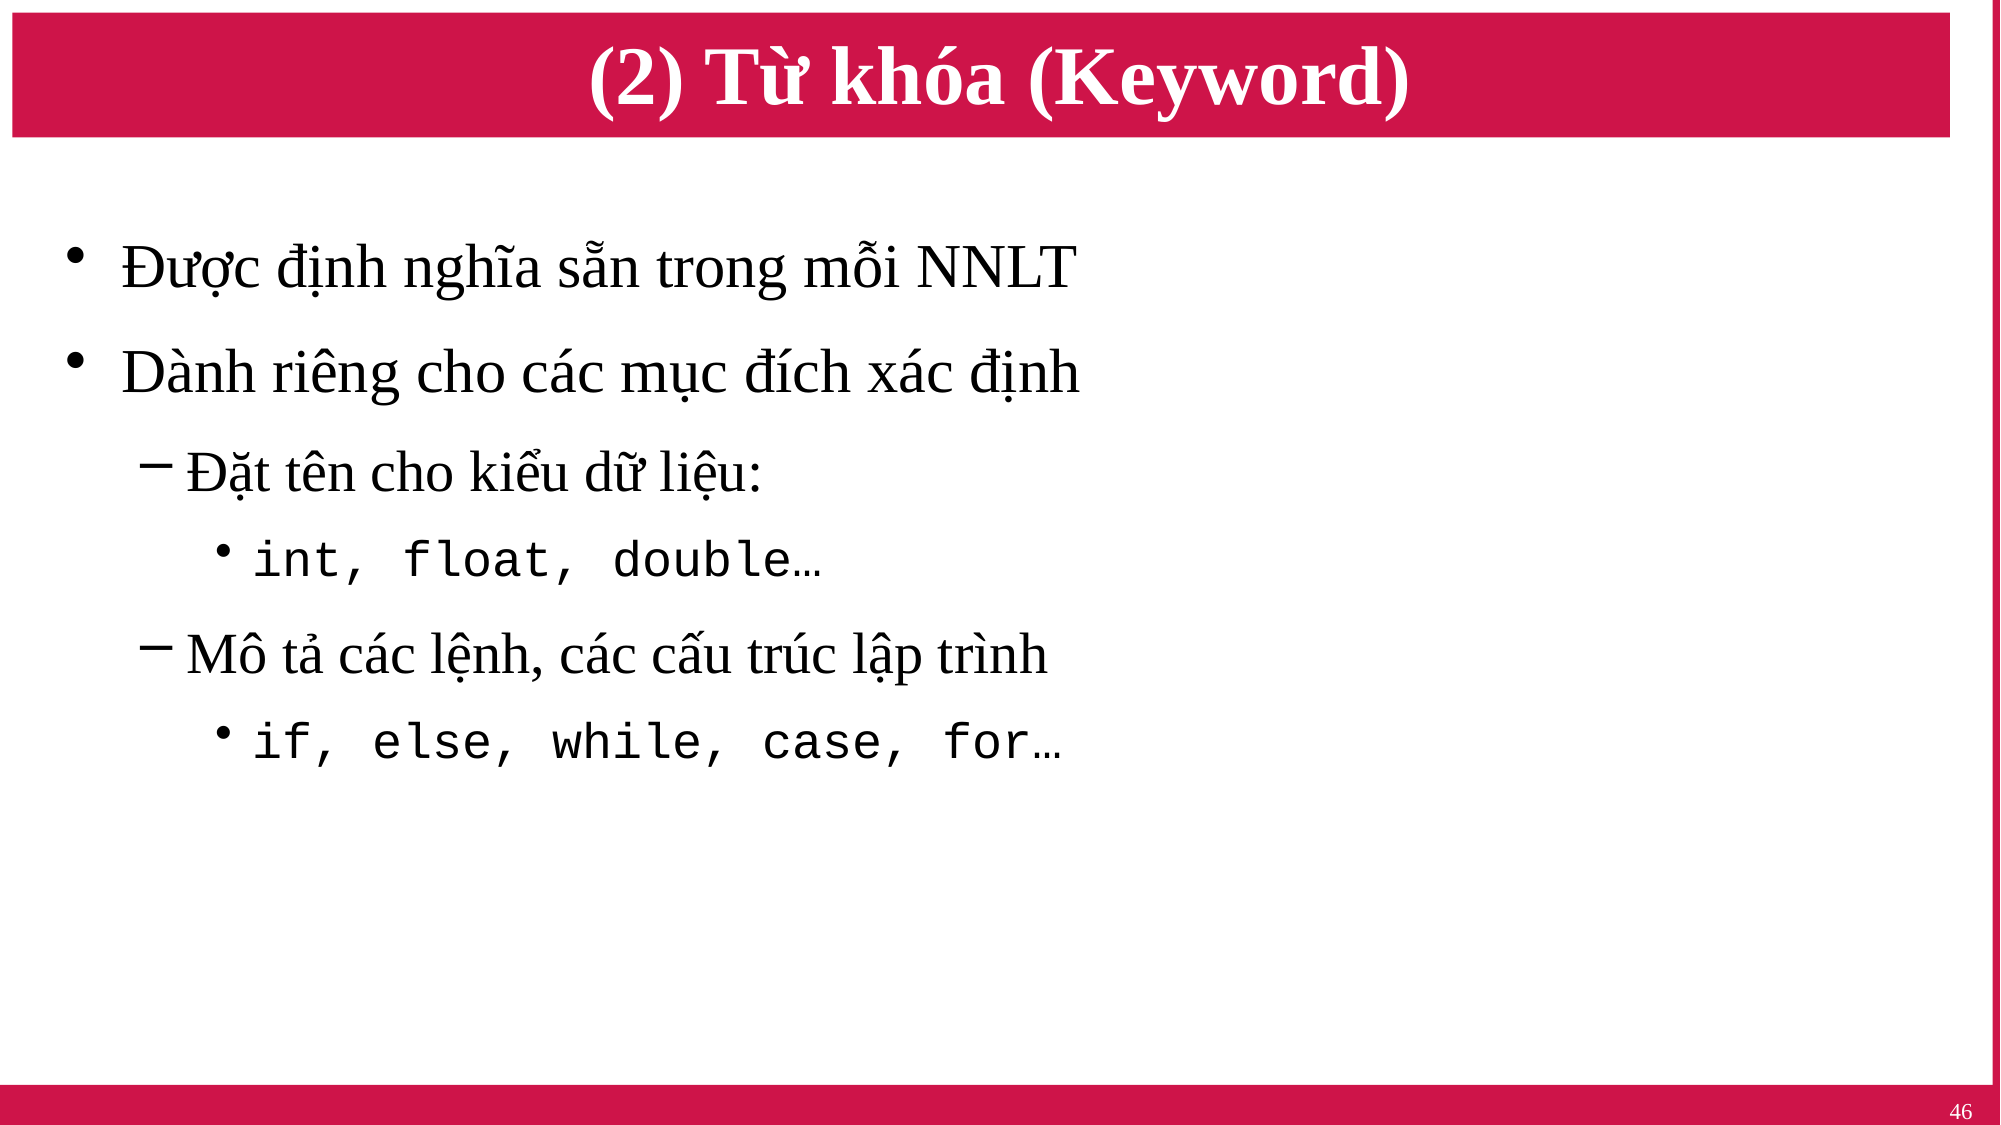

# (2) Từ khóa (Keyword)
Được định nghĩa sẵn trong mỗi NNLT
Dành riêng cho các mục đích xác định
Đặt tên cho kiểu dữ liệu:
int, float, double…
Mô tả các lệnh, các cấu trúc lập trình
if, else, while, case, for…
46